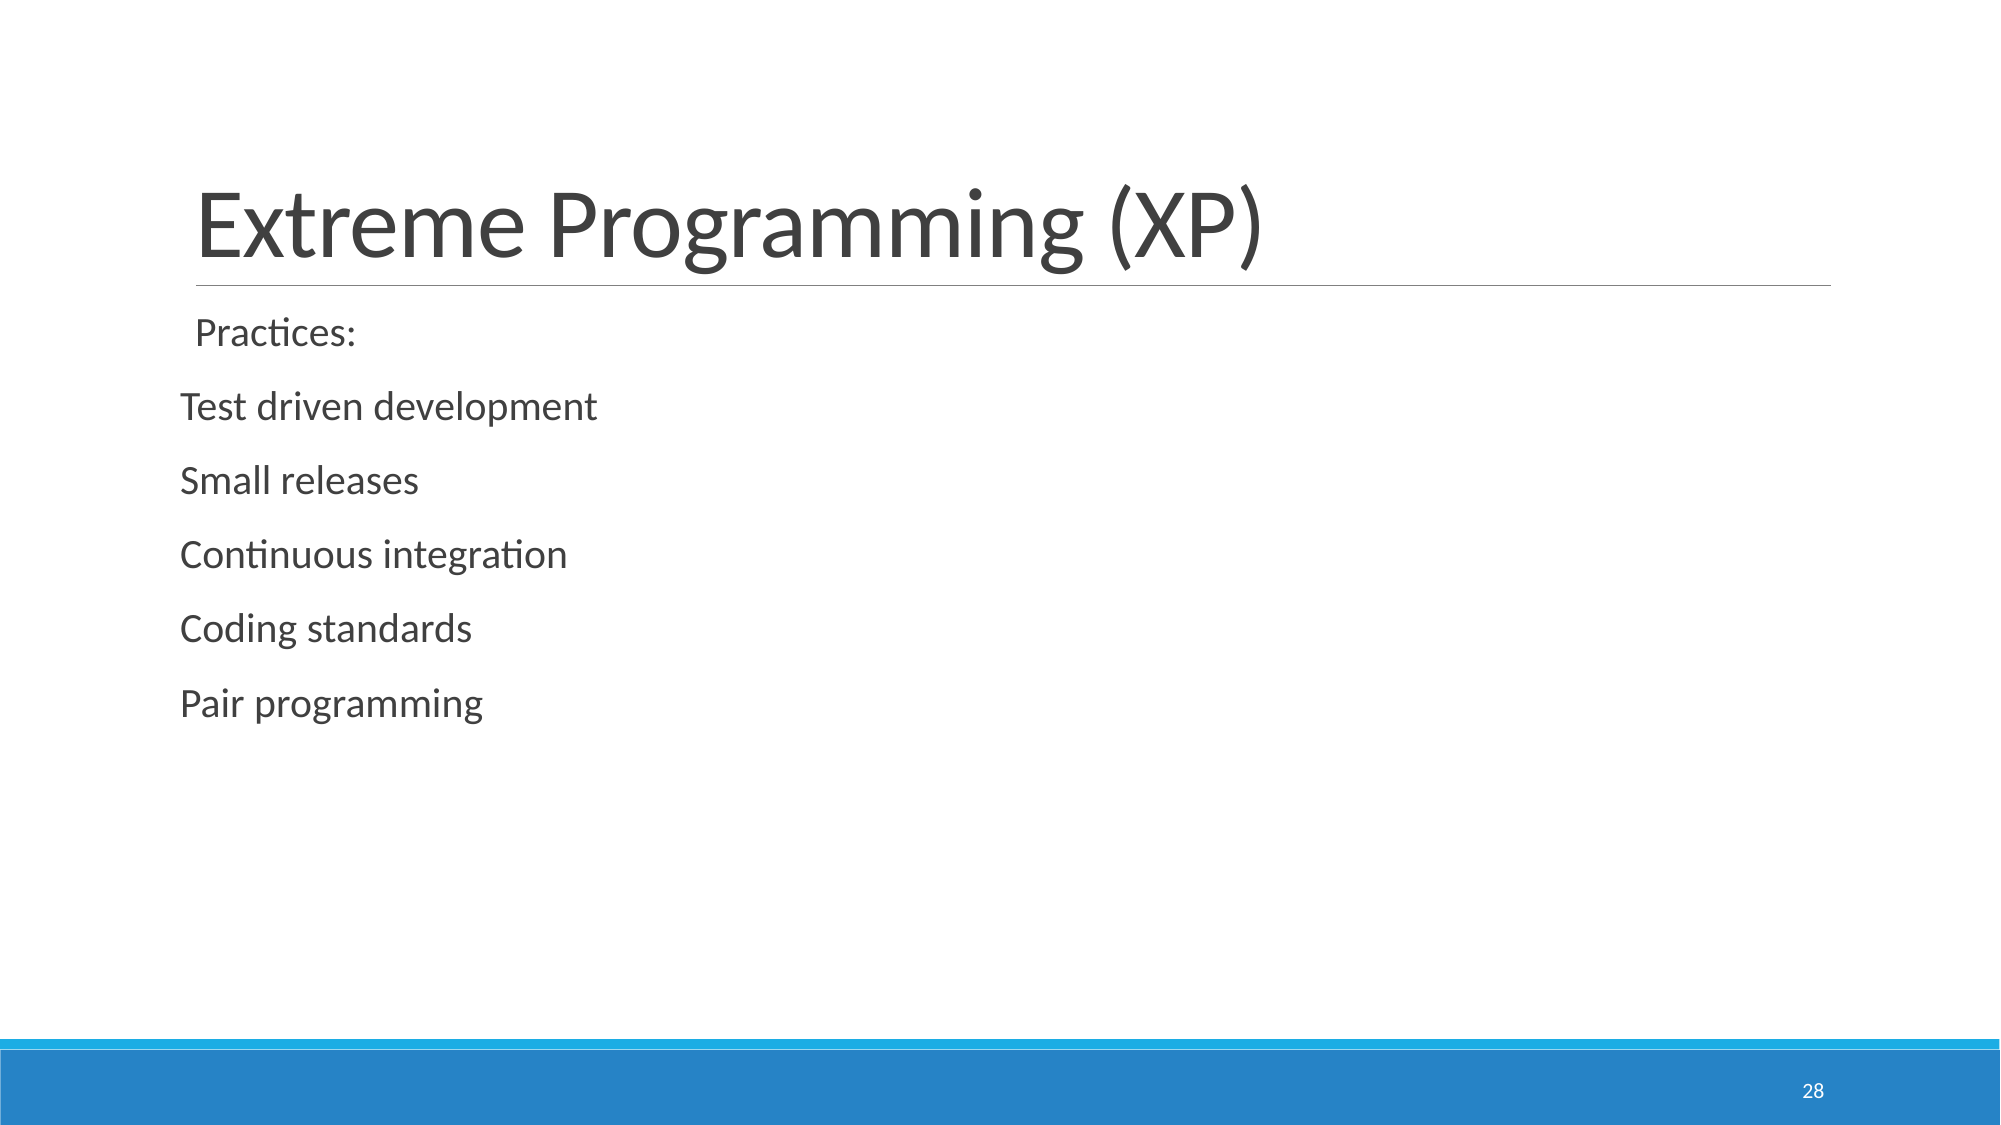

# Extreme Programming (XP)
Practices:
Test driven development
Small releases
Continuous integration
Coding standards
Pair programming
28